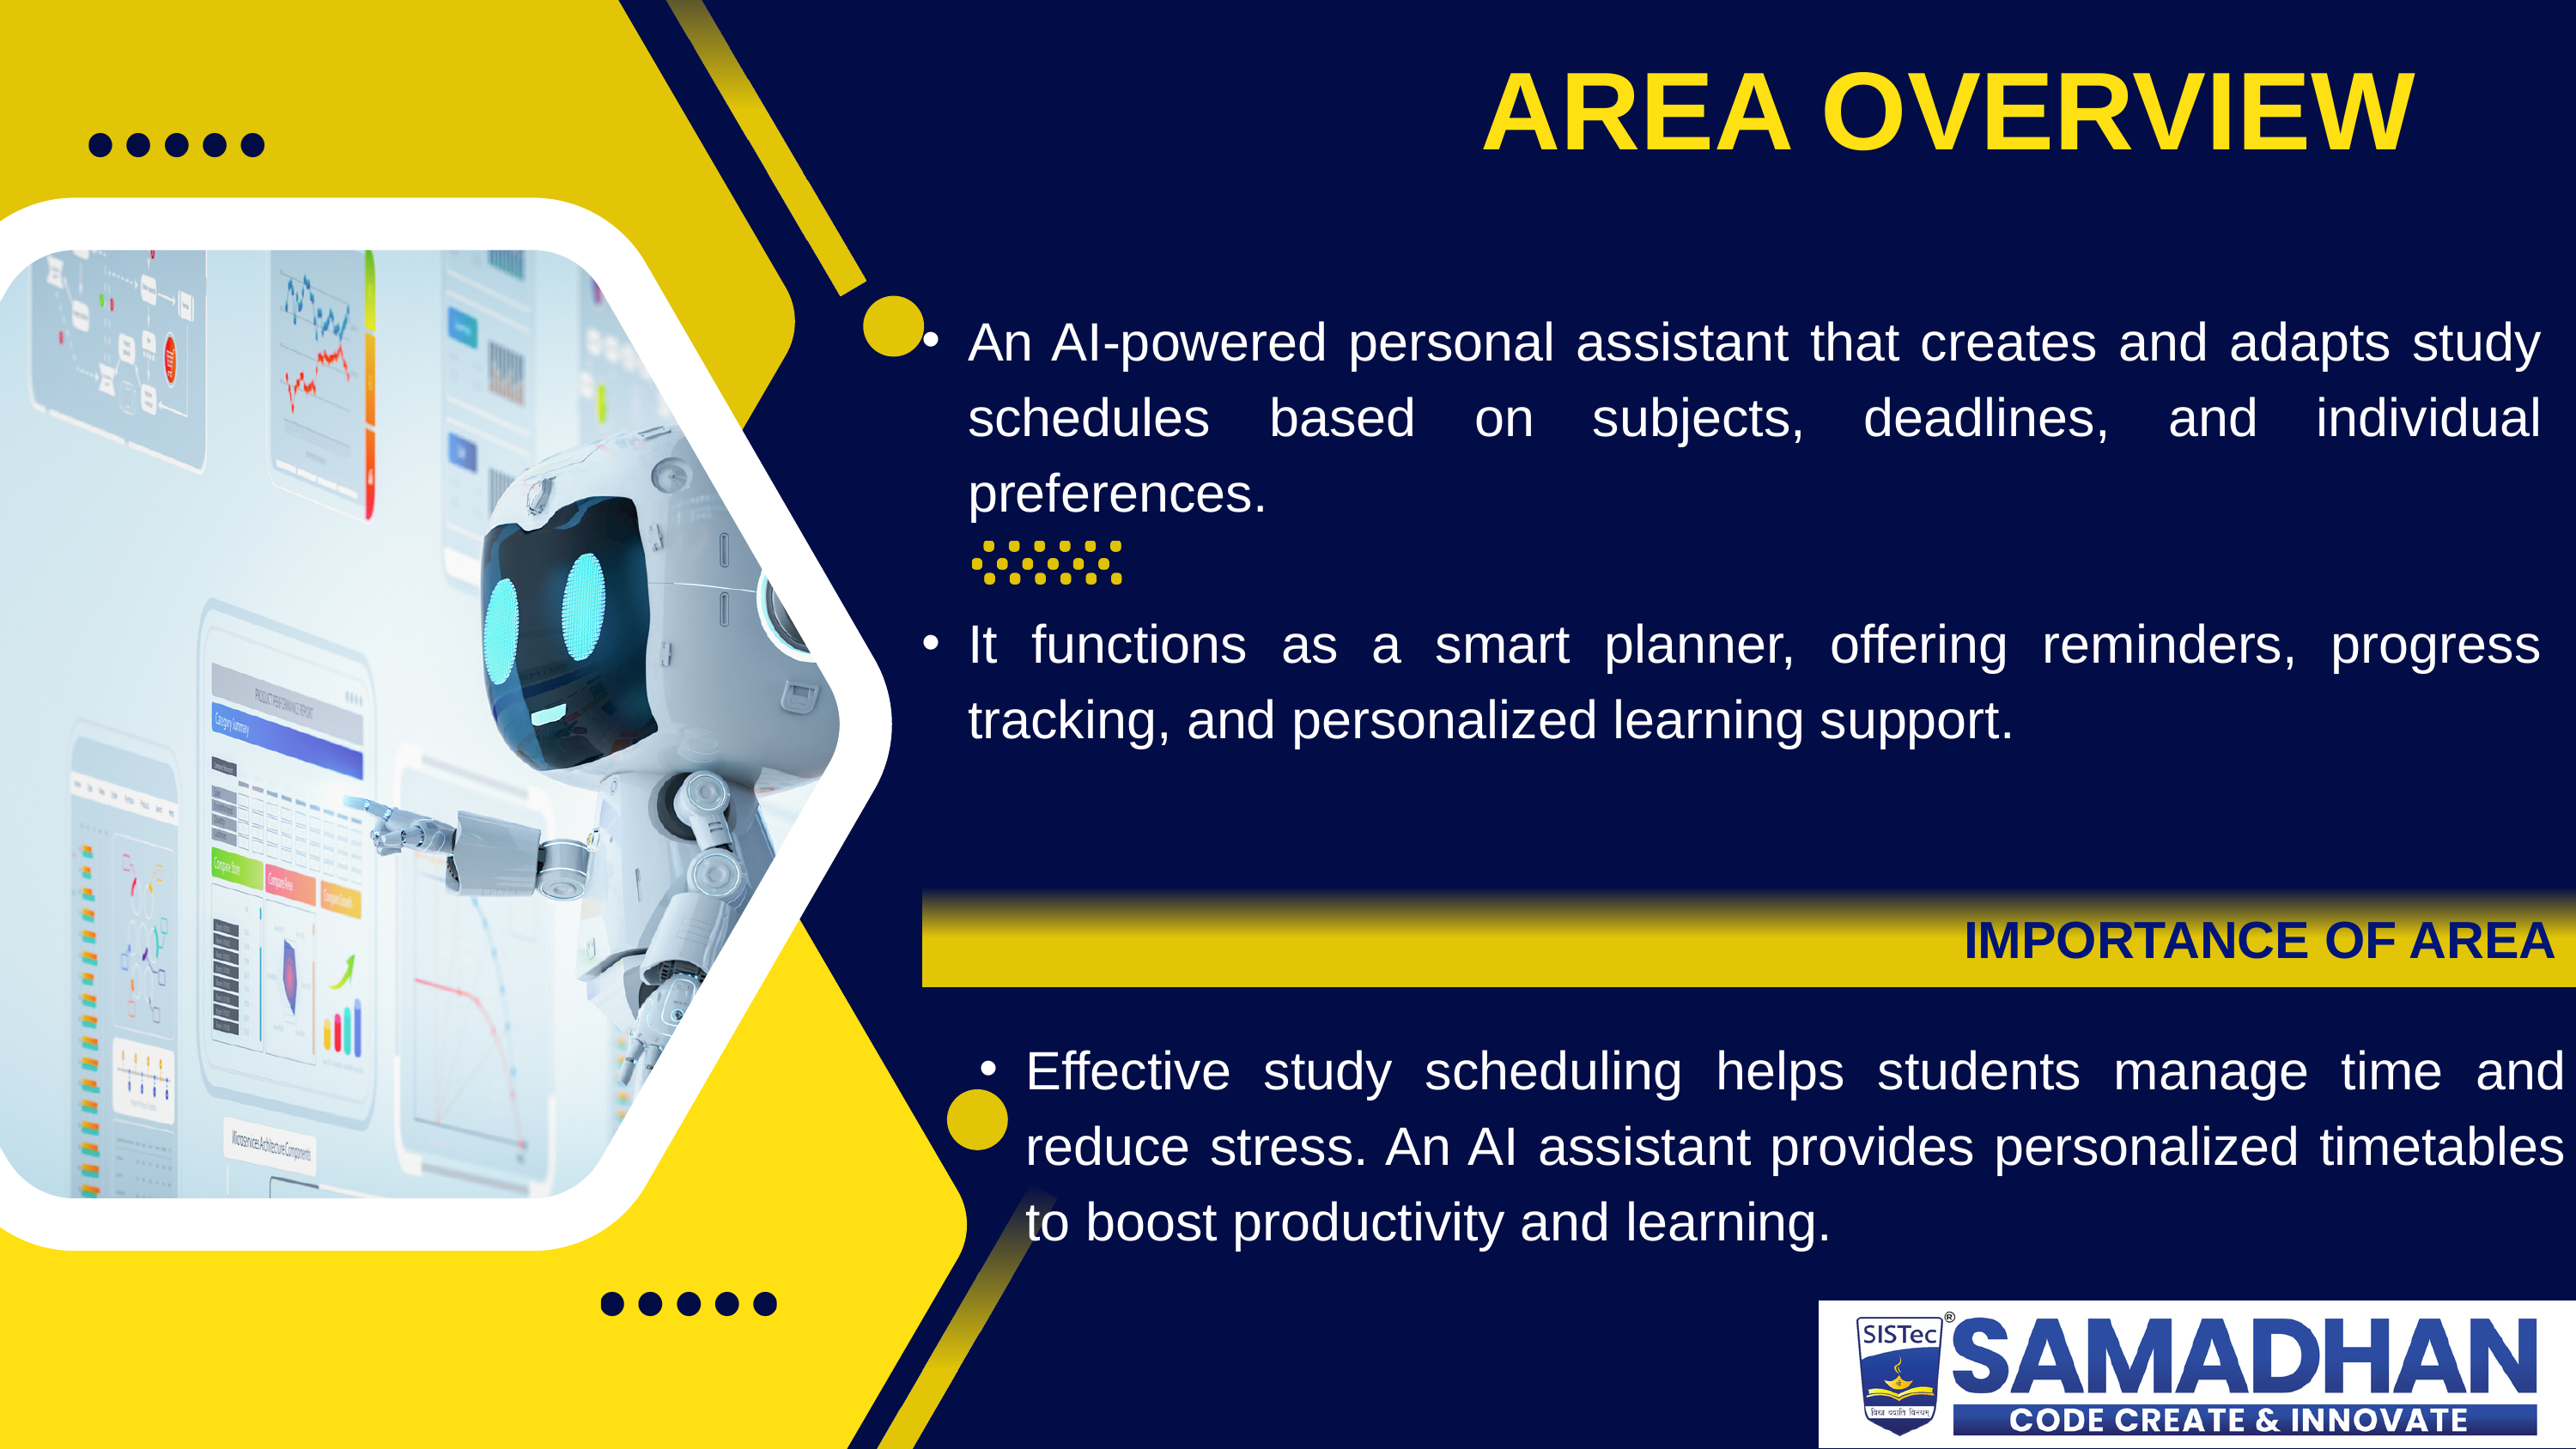

AREA OVERVIEW

An AI-powered personal assistant that creates and adapts study schedules based on subjects, deadlines, and individual preferences.

It functions as a smart planner, offering reminders, progress tracking, and personalized learning support.

IMPORTANCE OF AREA
Effective study scheduling helps students manage time and reduce stress. An AI assistant provides personalized timetables to boost productivity and learning.